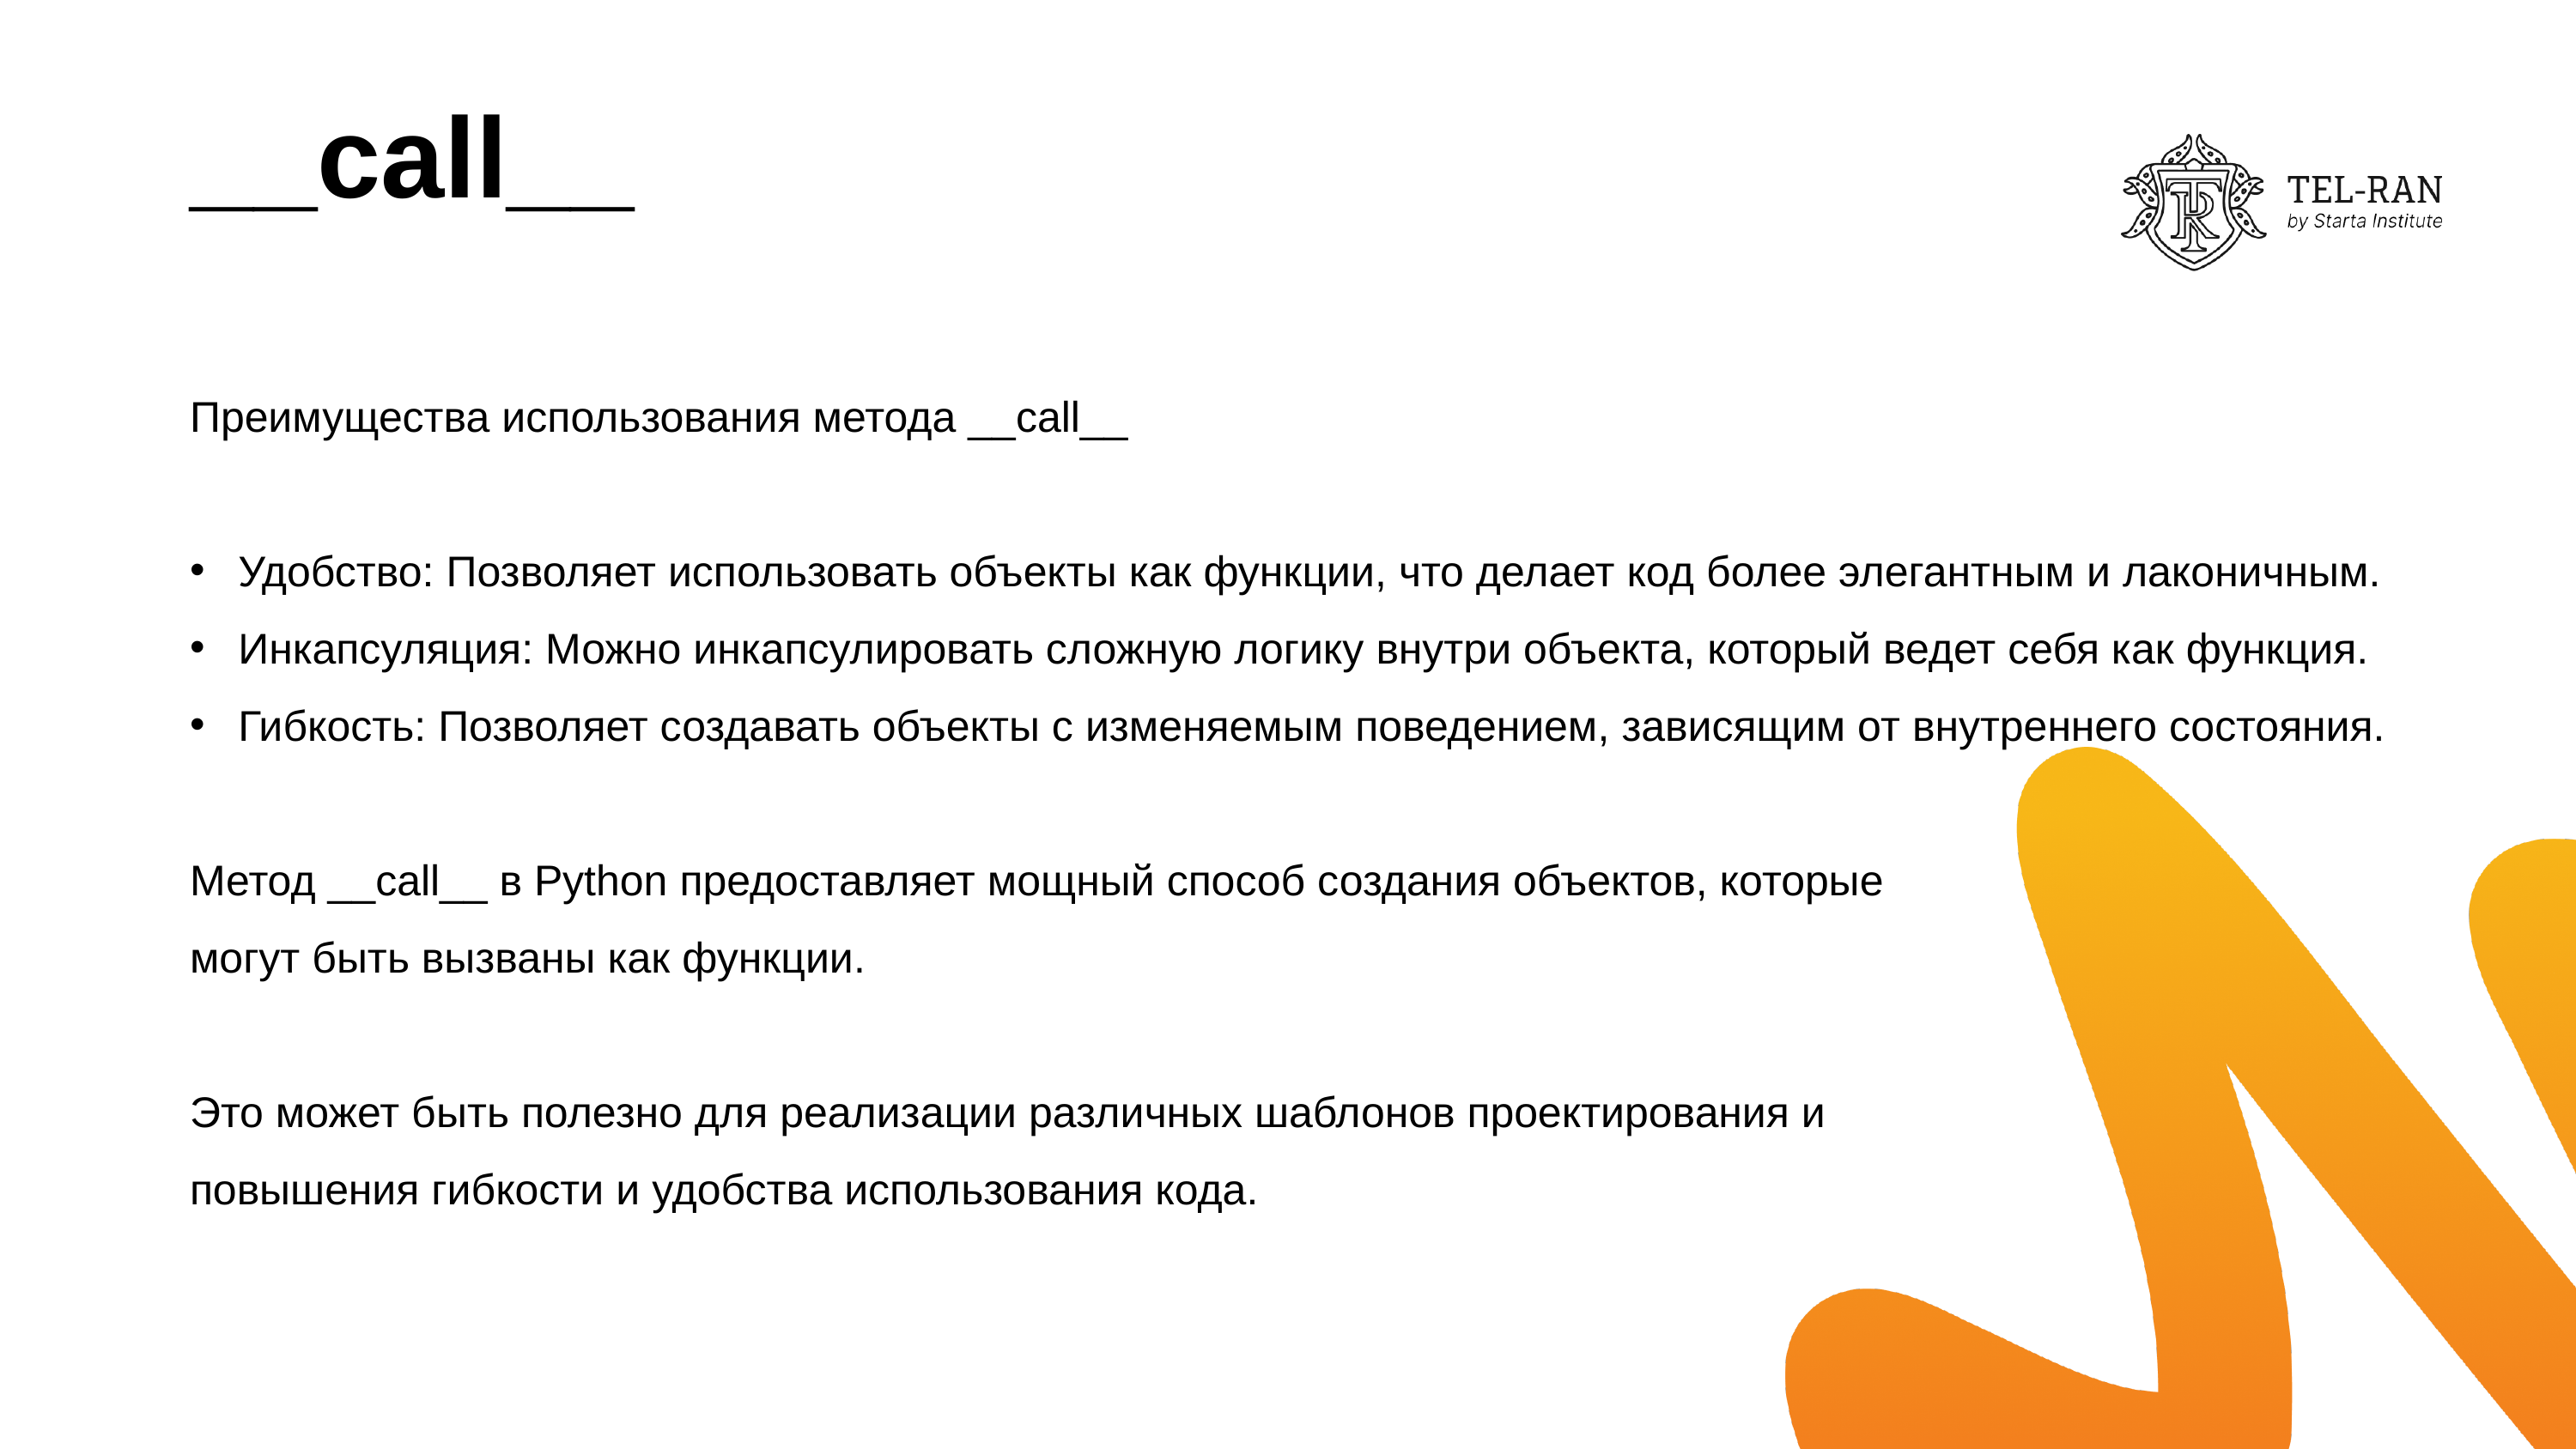

# __call__
Преимущества использования метода __call__

Удобство: Позволяет использовать объекты как функции, что делает код более элегантным и лаконичным.
Инкапсуляция: Можно инкапсулировать сложную логику внутри объекта, который ведет себя как функция.
Гибкость: Позволяет создавать объекты с изменяемым поведением, зависящим от внутреннего состояния.

Метод __call__ в Python предоставляет мощный способ создания объектов, которые
могут быть вызваны как функции.

Это может быть полезно для реализации различных шаблонов проектирования и
повышения гибкости и удобства использования кода.